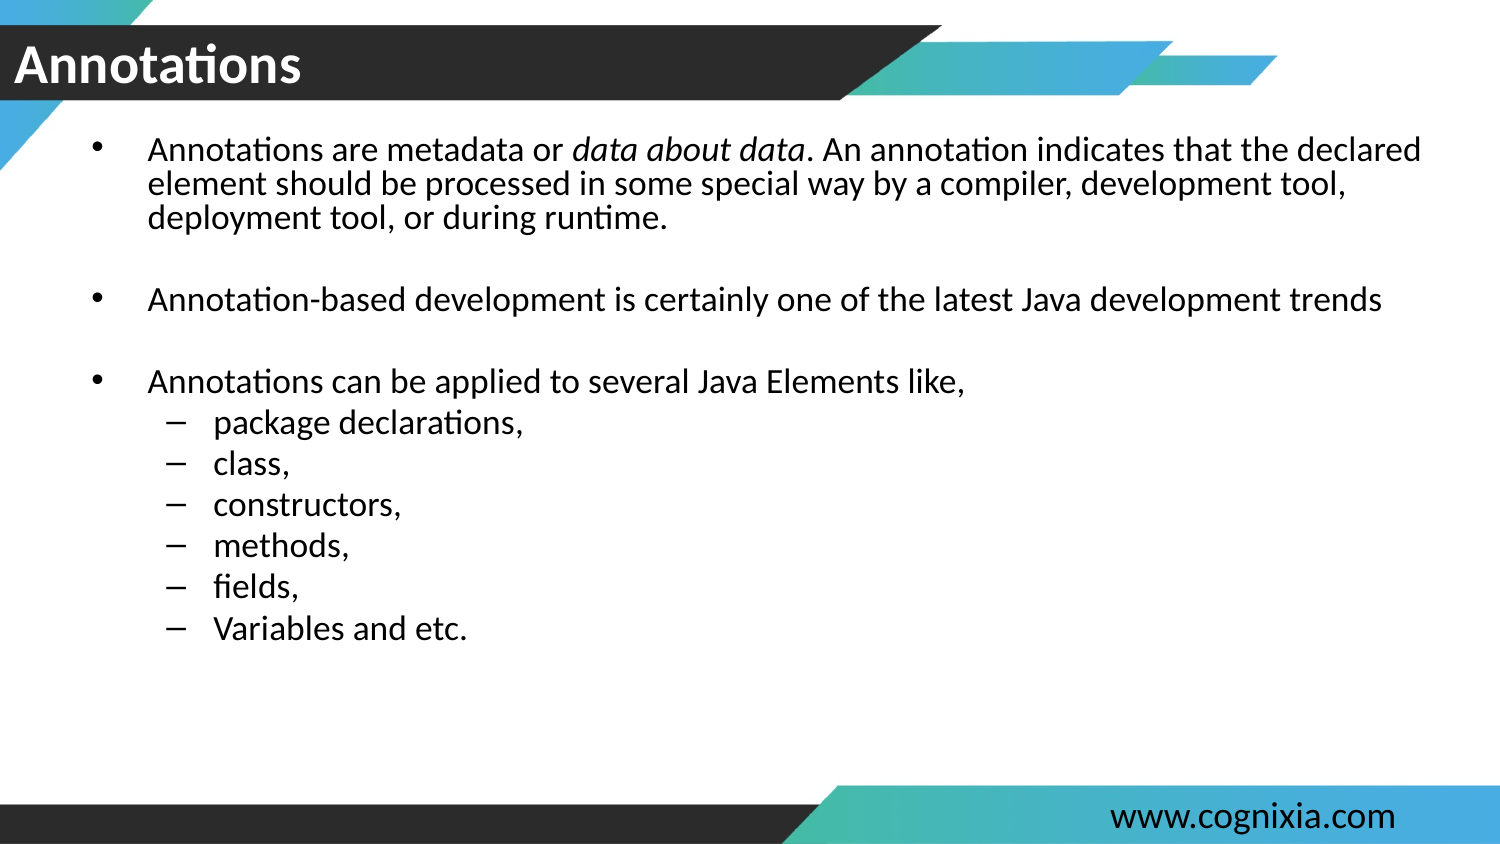

# Annotations
Annotations are metadata or data about data. An annotation indicates that the declared element should be processed in some special way by a compiler, development tool, deployment tool, or during runtime.

Annotation-based development is certainly one of the latest Java development trends

Annotations can be applied to several Java Elements like,
package declarations,
class,
constructors,
methods,
fields,
Variables and etc.